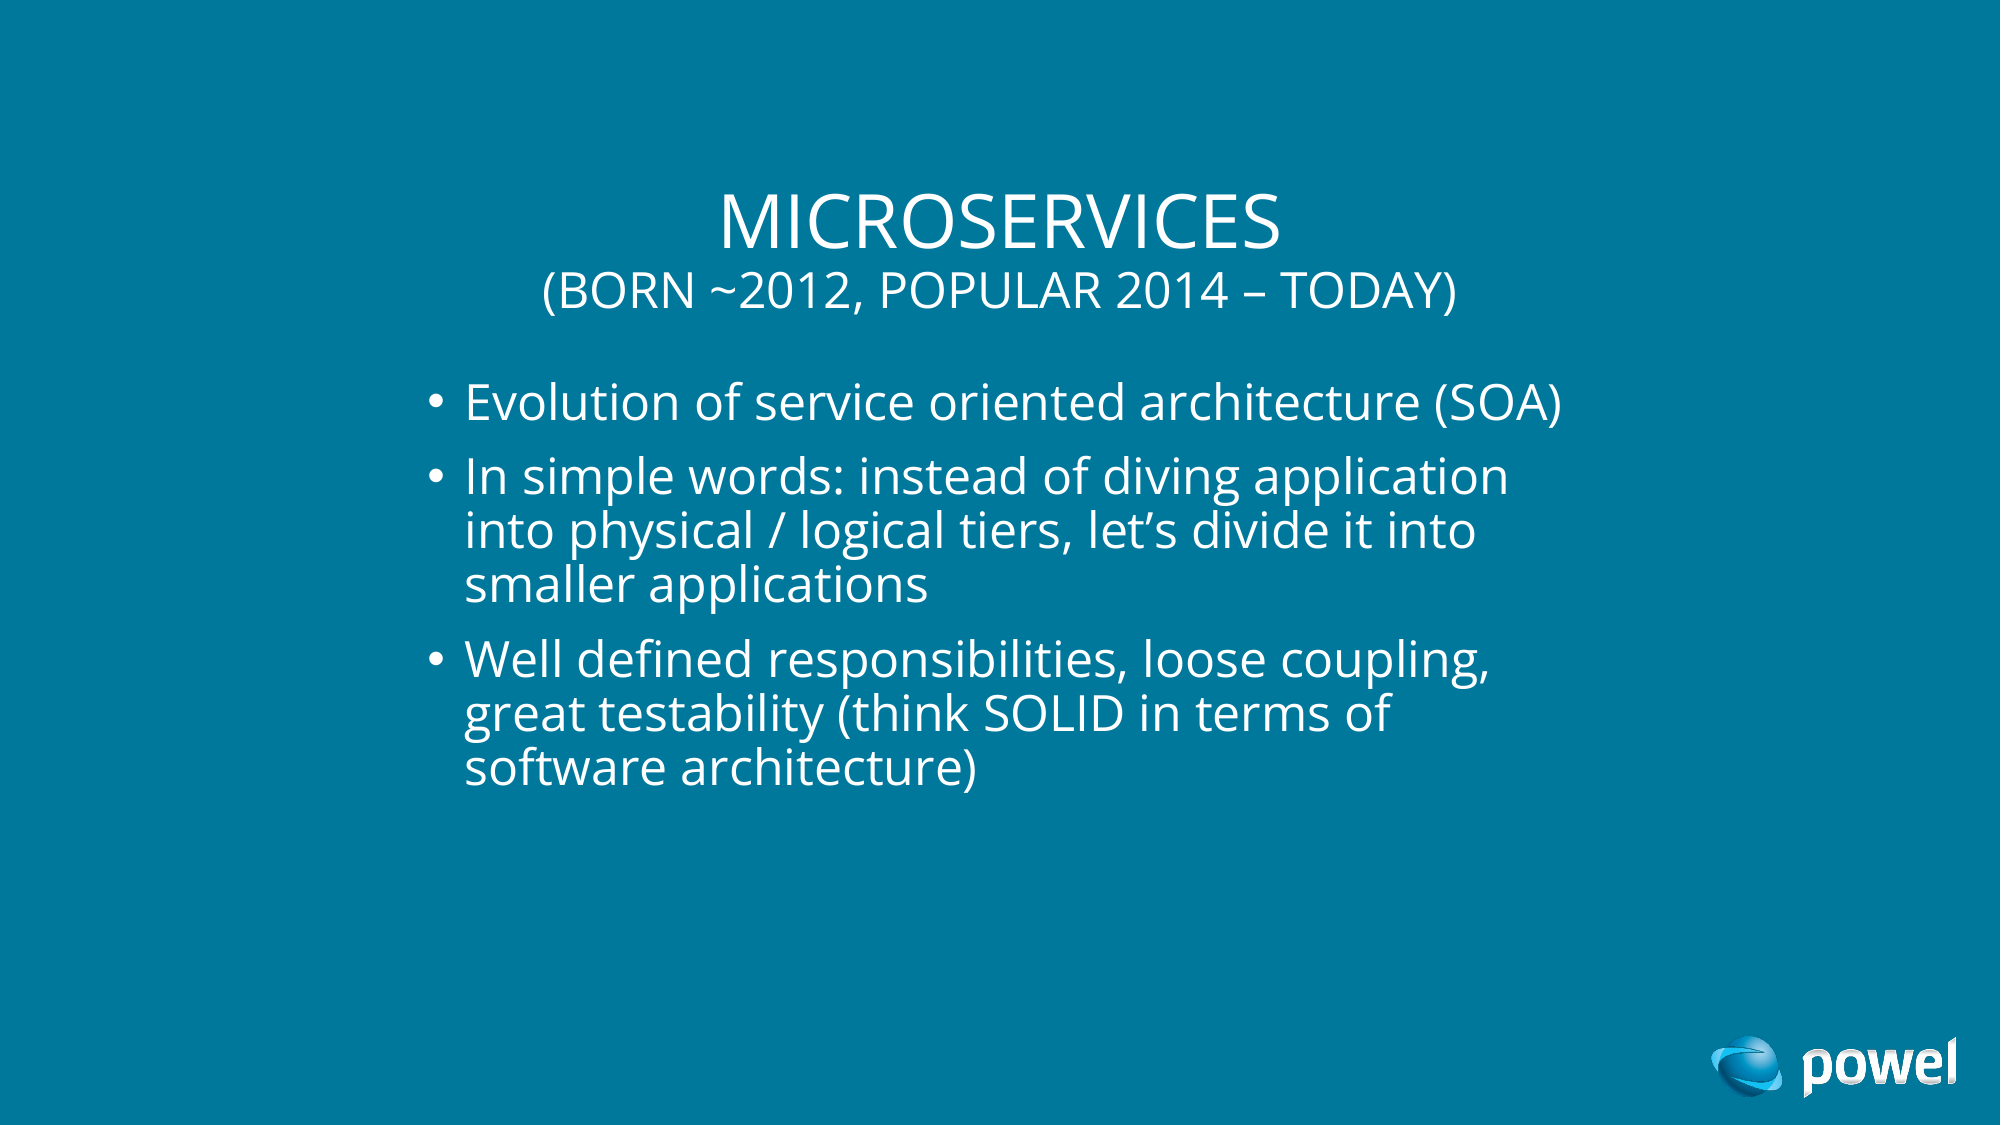

# Microservices (born ~2012, popular 2014 – today)
Evolution of service oriented architecture (SOA)
In simple words: instead of diving application into physical / logical tiers, let’s divide it into smaller applications
Well defined responsibilities, loose coupling, great testability (think SOLID in terms of software architecture)